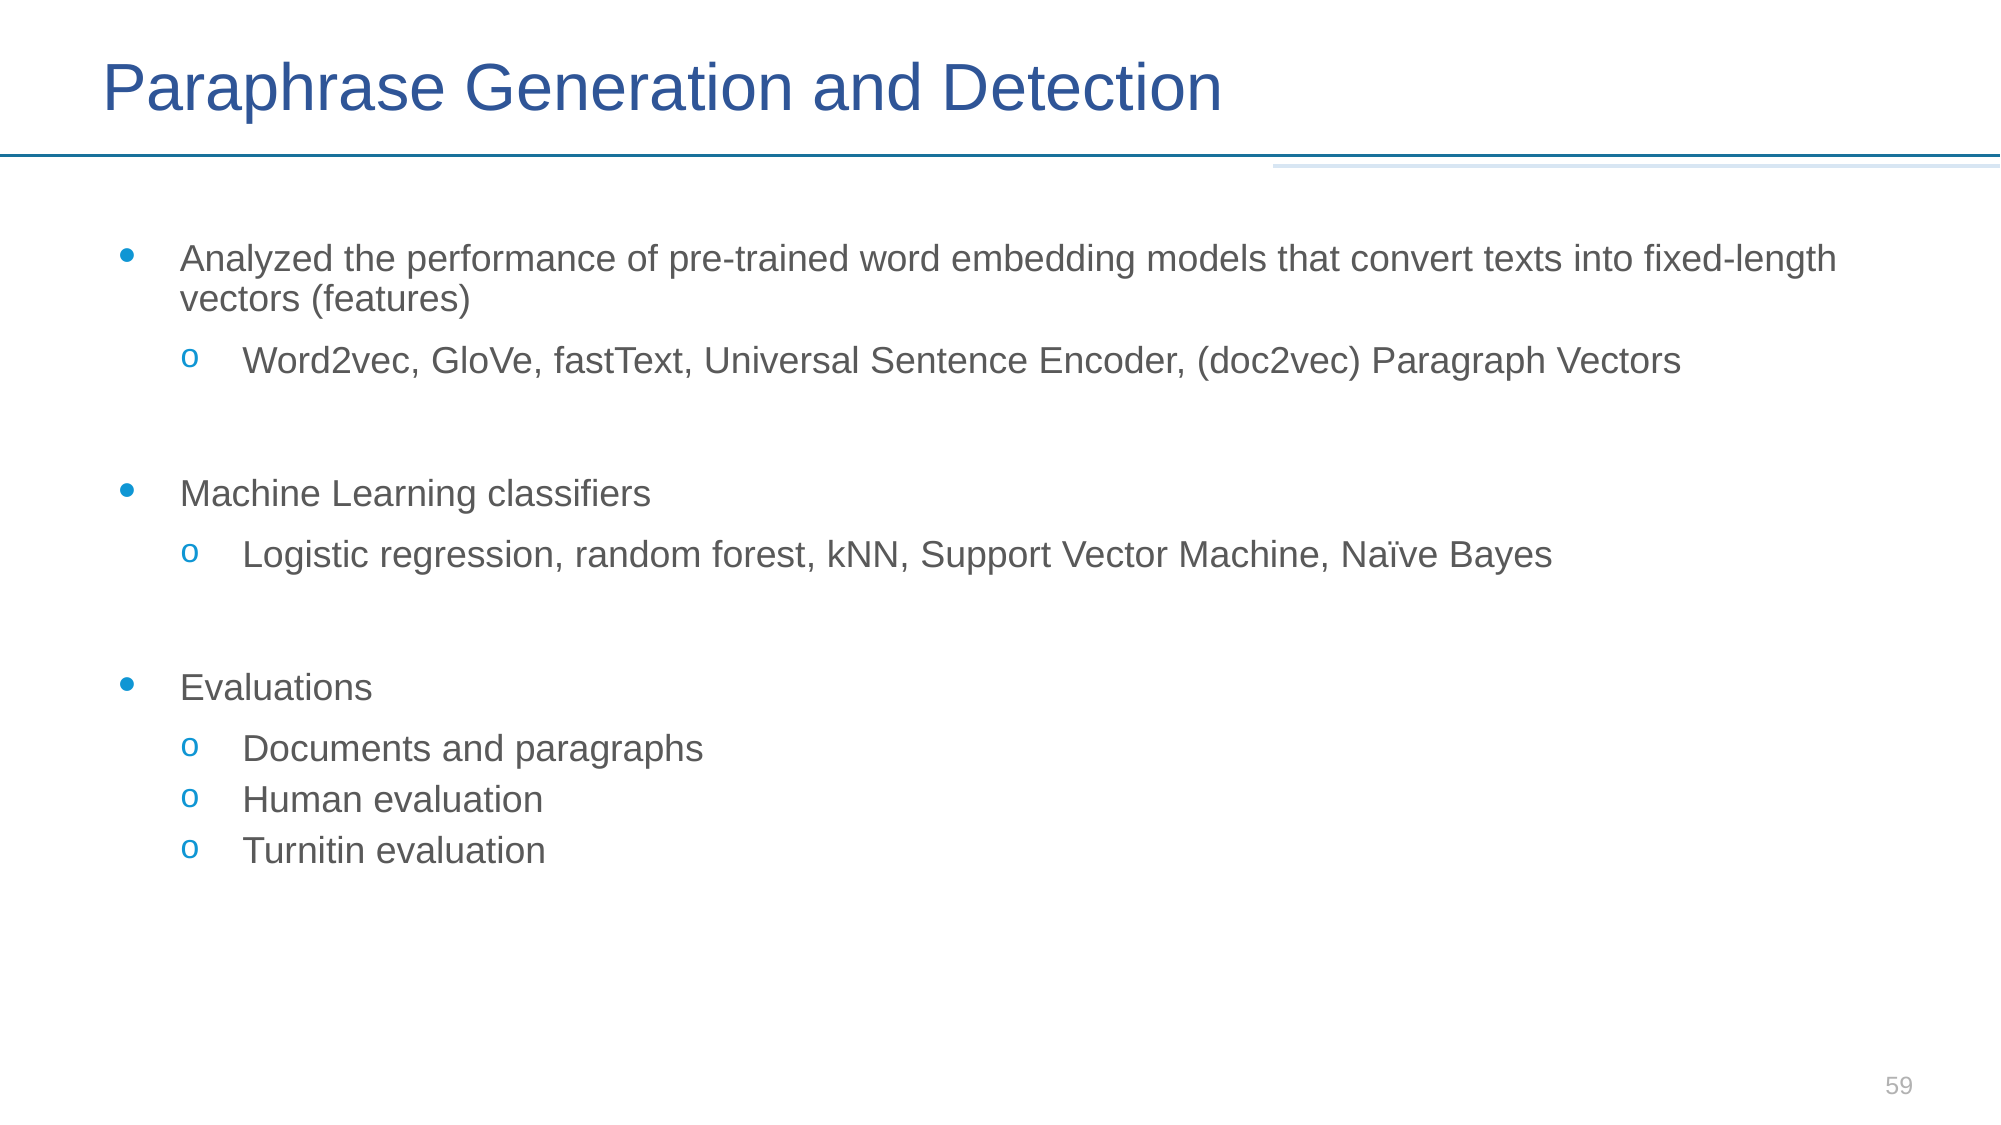

# Paraphrase Generation and Detection
Analyzed the performance of pre-trained word embedding models that convert texts into fixed-length vectors (features)
Word2vec, GloVe, fastText, Universal Sentence Encoder, (doc2vec) Paragraph Vectors

Machine Learning classifiers
Logistic regression, random forest, kNN, Support Vector Machine, Naïve Bayes

Evaluations
Documents and paragraphs
Human evaluation
Turnitin evaluation
59